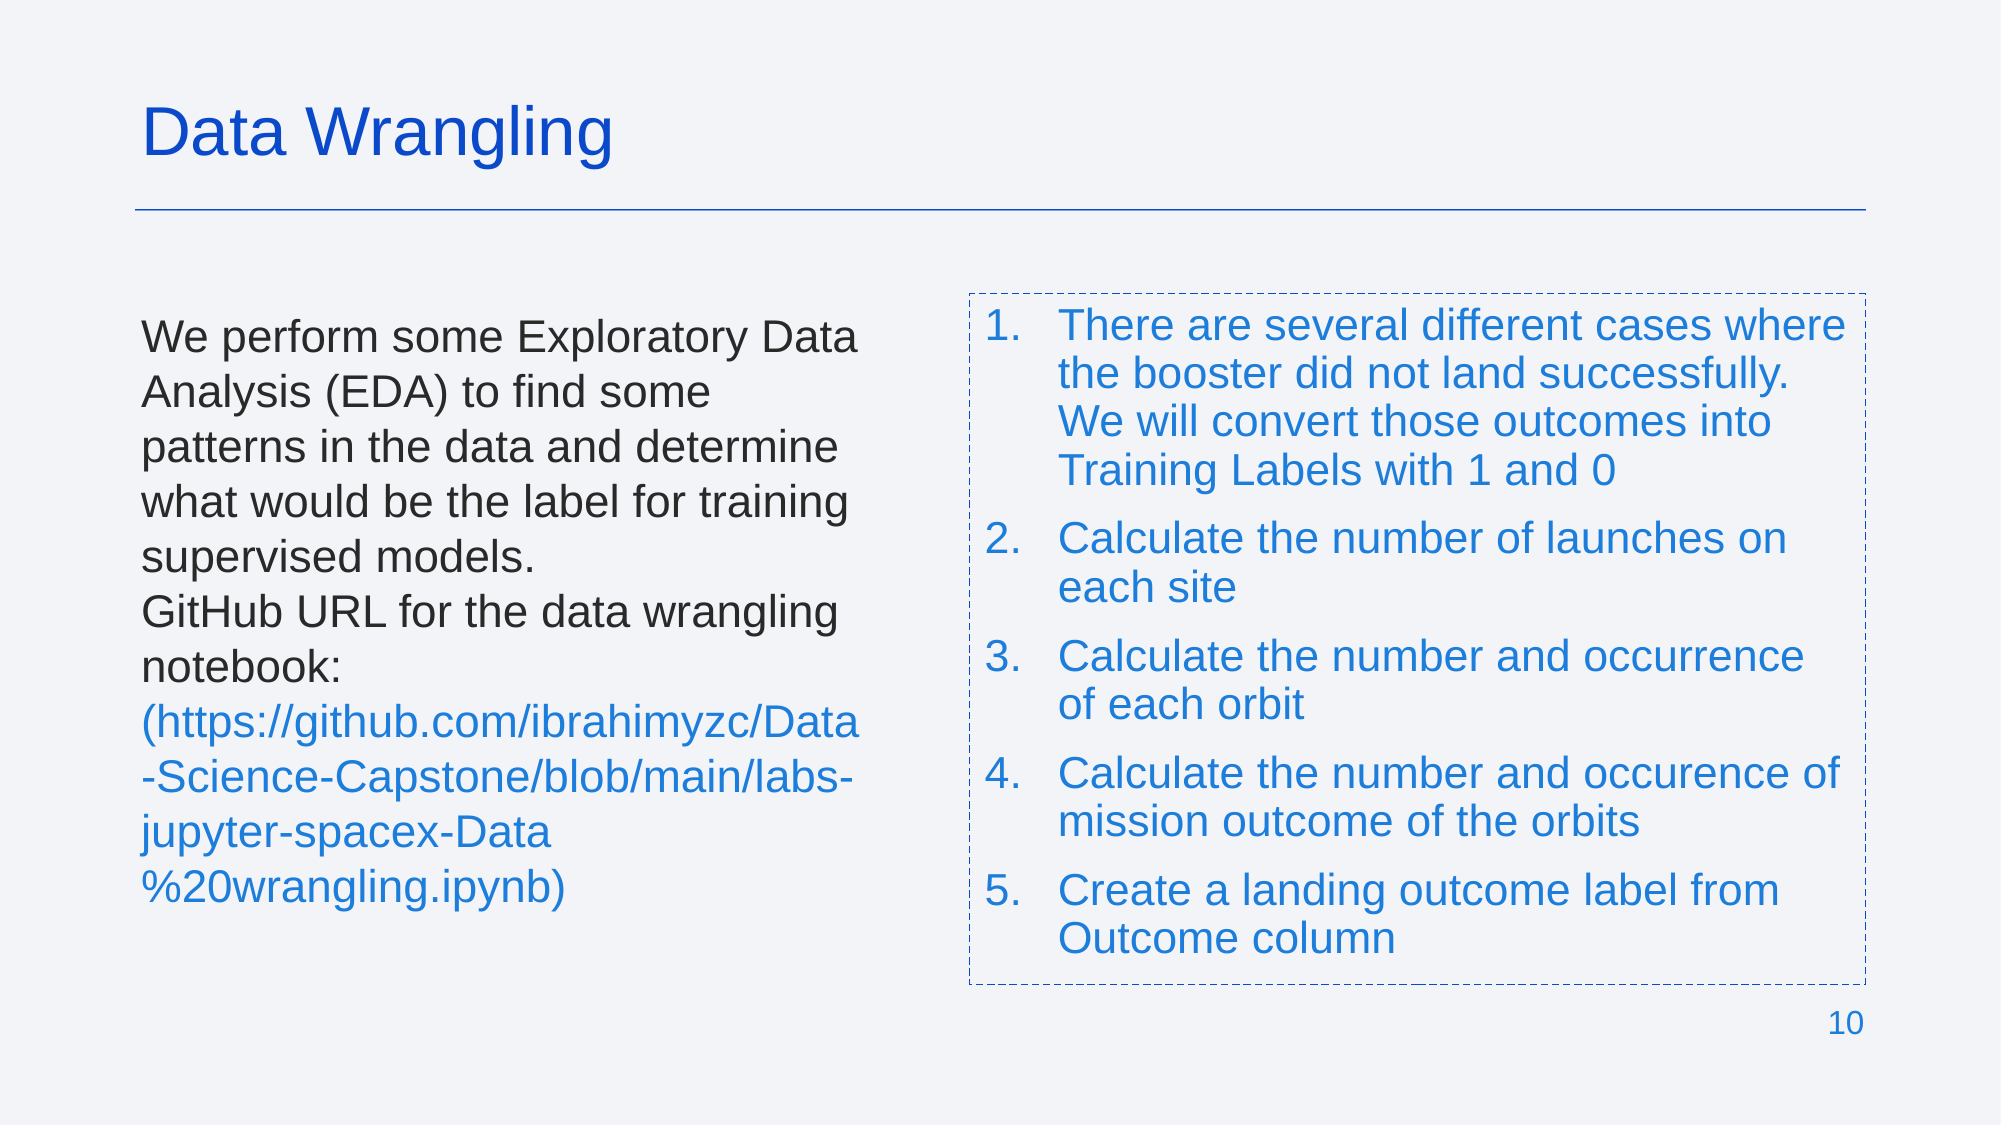

Data Wrangling
There are several different cases where the booster did not land successfully. We will convert those outcomes into Training Labels with 1 and 0
Calculate the number of launches on each site
Calculate the number and occurrence of each orbit
Calculate the number and occurence of mission outcome of the orbits
Create a landing outcome label from Outcome column
We perform some Exploratory Data Analysis (EDA) to find some patterns in the data and determine what would be the label for training supervised models.
GitHub URL for the data wrangling notebook: (https://github.com/ibrahimyzc/Data-Science-Capstone/blob/main/labs-jupyter-spacex-Data%20wrangling.ipynb)

10